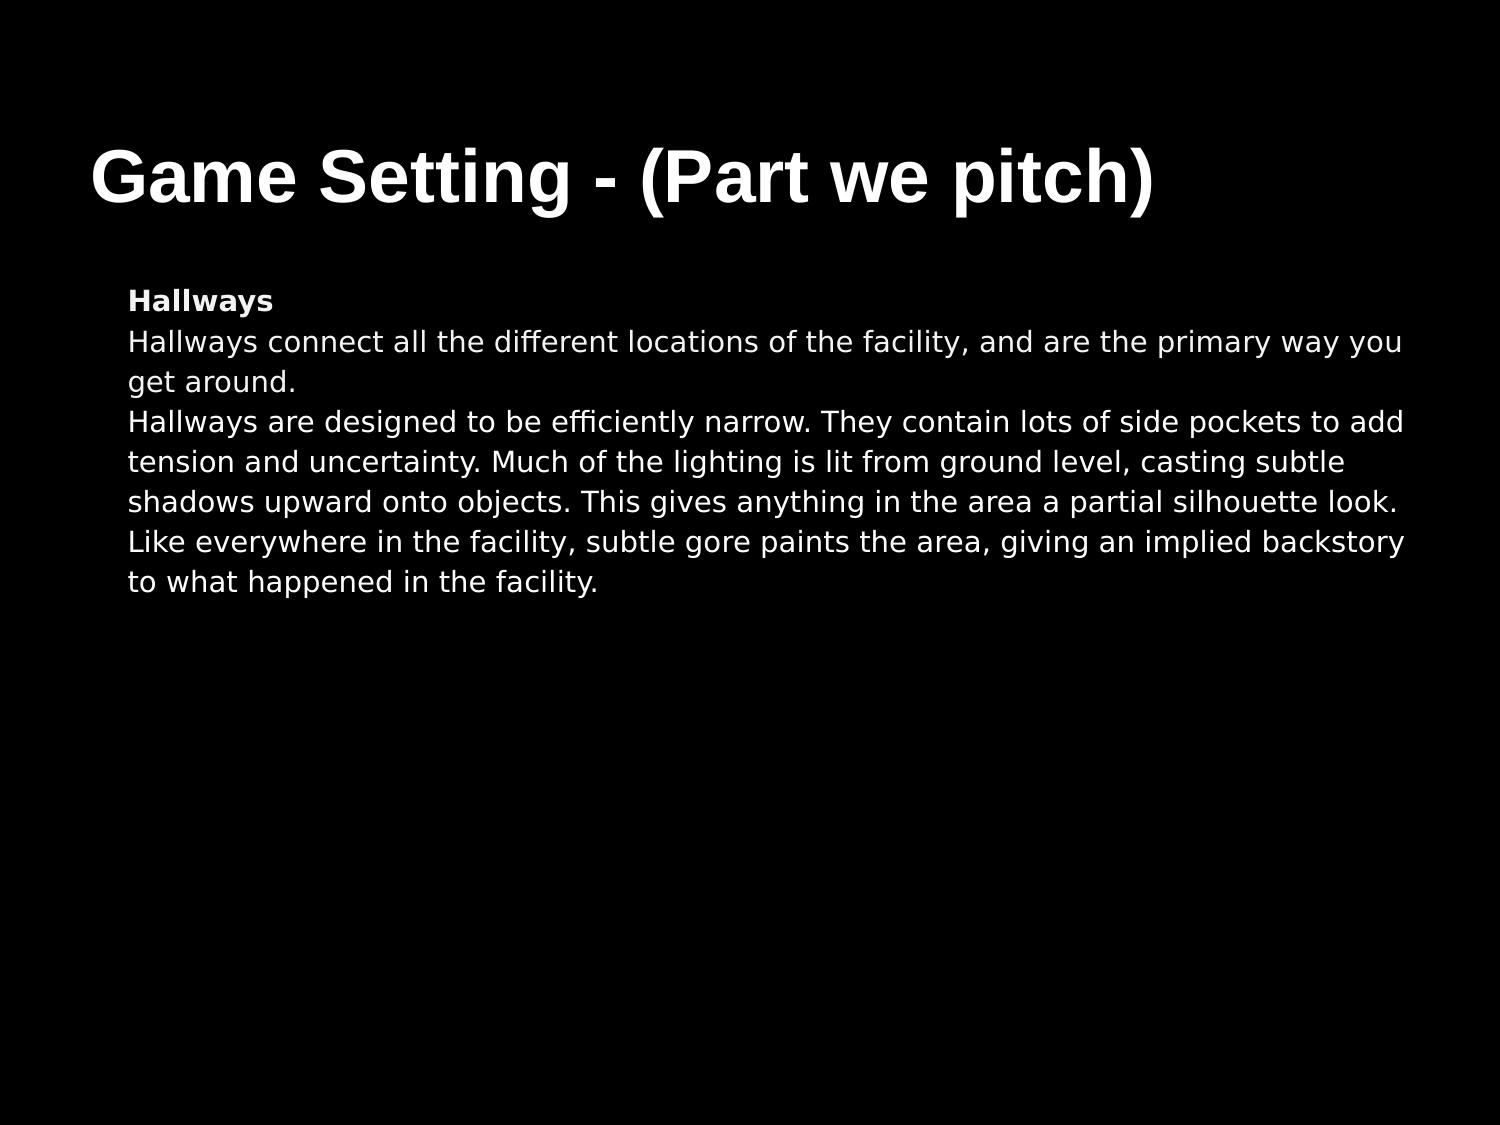

# Game Setting - (Part we pitch)
Hallways
Hallways connect all the different locations of the facility, and are the primary way you get around.
Hallways are designed to be efficiently narrow. They contain lots of side pockets to add tension and uncertainty. Much of the lighting is lit from ground level, casting subtle shadows upward onto objects. This gives anything in the area a partial silhouette look. Like everywhere in the facility, subtle gore paints the area, giving an implied backstory to what happened in the facility.